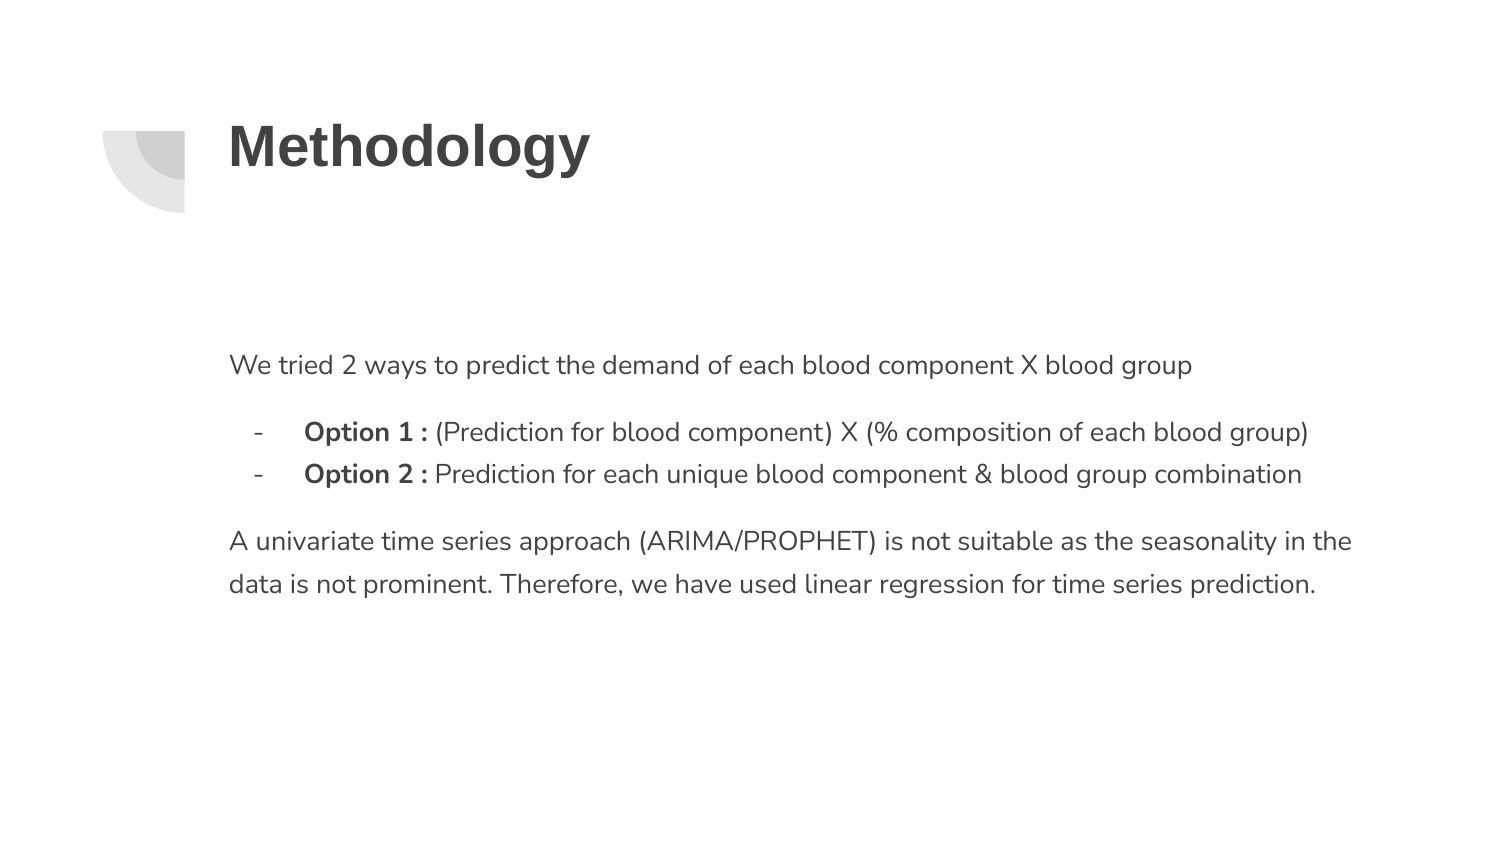

# Methodology
We tried 2 ways to predict the demand of each blood component X blood group
Option 1 : (Prediction for blood component) X (% composition of each blood group)
Option 2 : Prediction for each unique blood component & blood group combination
A univariate time series approach (ARIMA/PROPHET) is not suitable as the seasonality in the data is not prominent. Therefore, we have used linear regression for time series prediction.